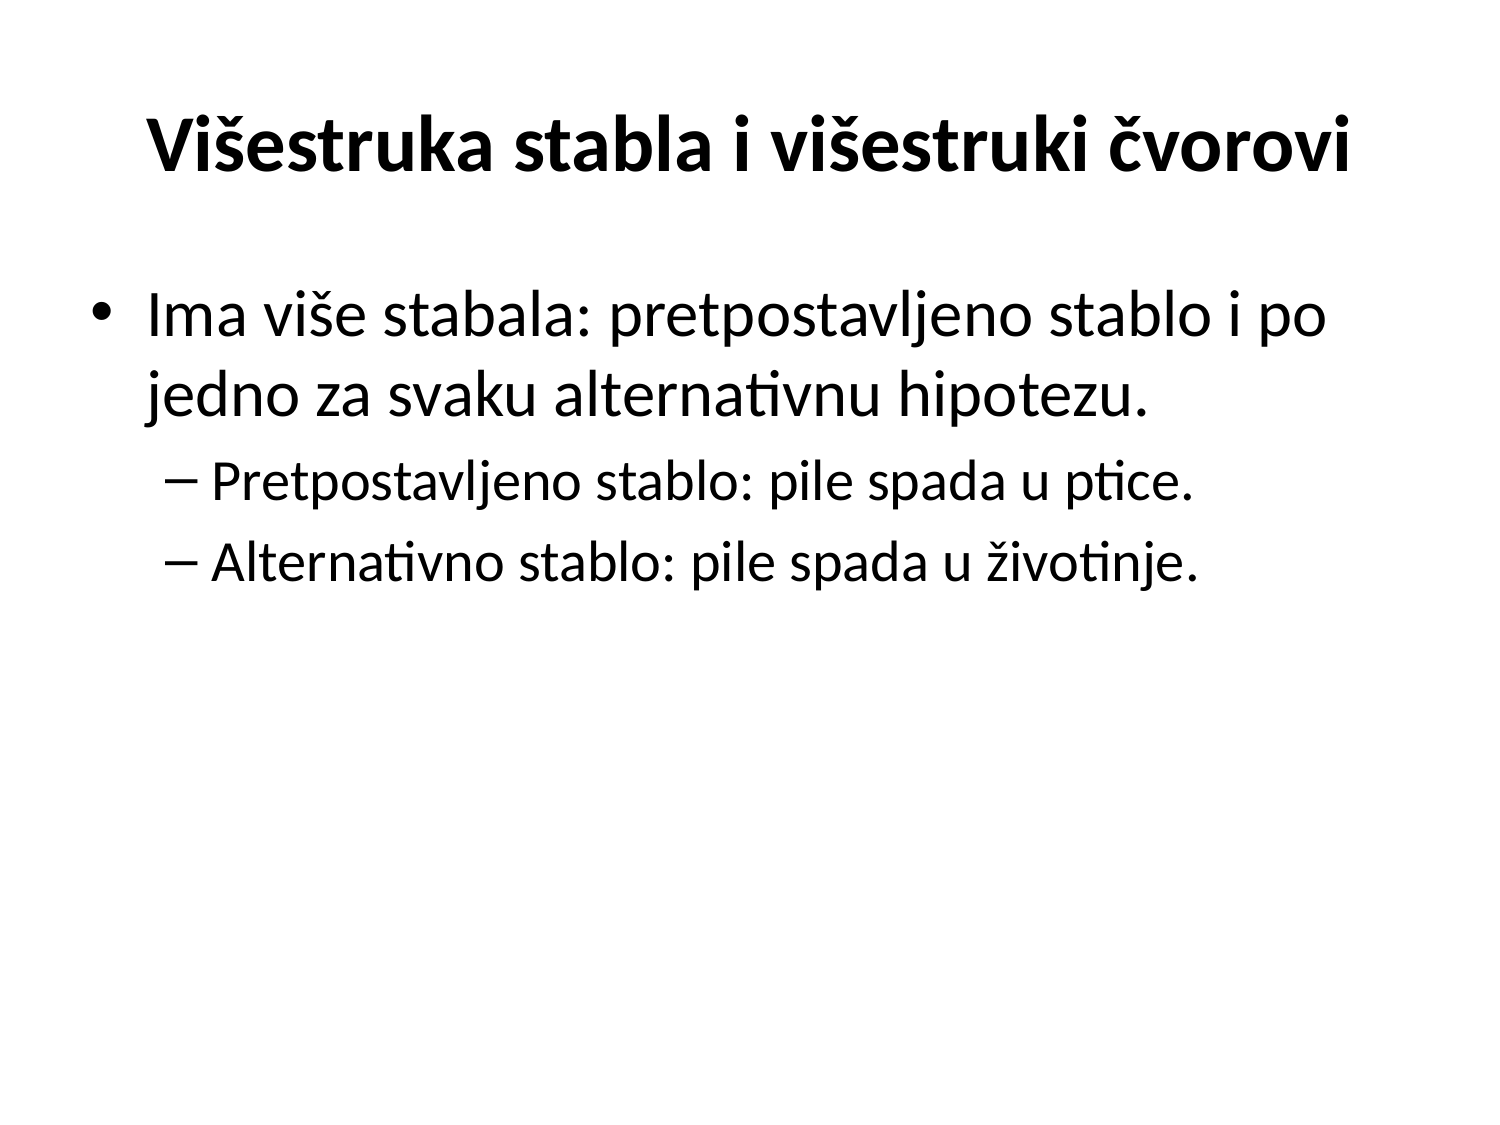

# Višestruka stabla i višestruki čvorovi
Ima više stabala: pretpostavljeno stablo i po jedno za svaku alternativnu hipotezu.
Pretpostavljeno stablo: pile spada u ptice.
Alternativno stablo: pile spada u životinje.